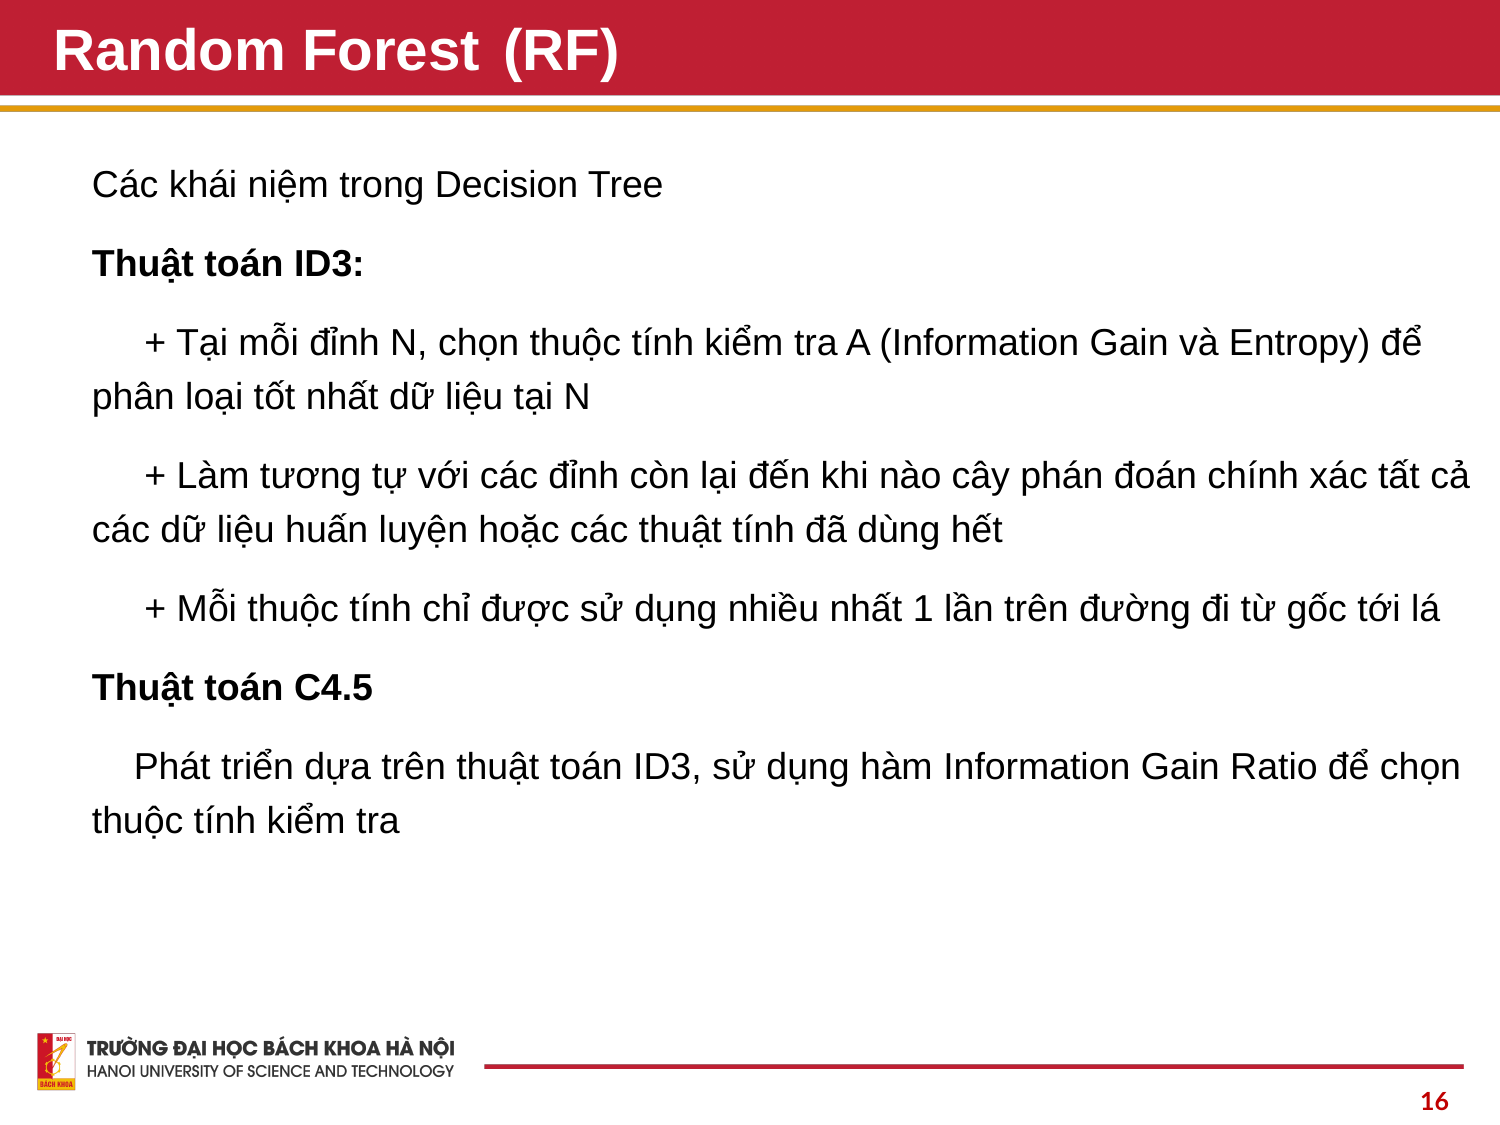

# Random Forest	(RF)
Các khái niệm trong Decision Tree
Thuật toán ID3:
     + Tại mỗi đỉnh N, chọn thuộc tính kiểm tra A (Information Gain và Entropy) để phân loại tốt nhất dữ liệu tại N
     + Làm tương tự với các đỉnh còn lại đến khi nào cây phán đoán chính xác tất cả các dữ liệu huấn luyện hoặc các thuật tính đã dùng hết
     + Mỗi thuộc tính chỉ được sử dụng nhiều nhất 1 lần trên đường đi từ gốc tới lá
Thuật toán C4.5
    Phát triển dựa trên thuật toán ID3, sử dụng hàm Information Gain Ratio để chọn thuộc tính kiểm tra

16